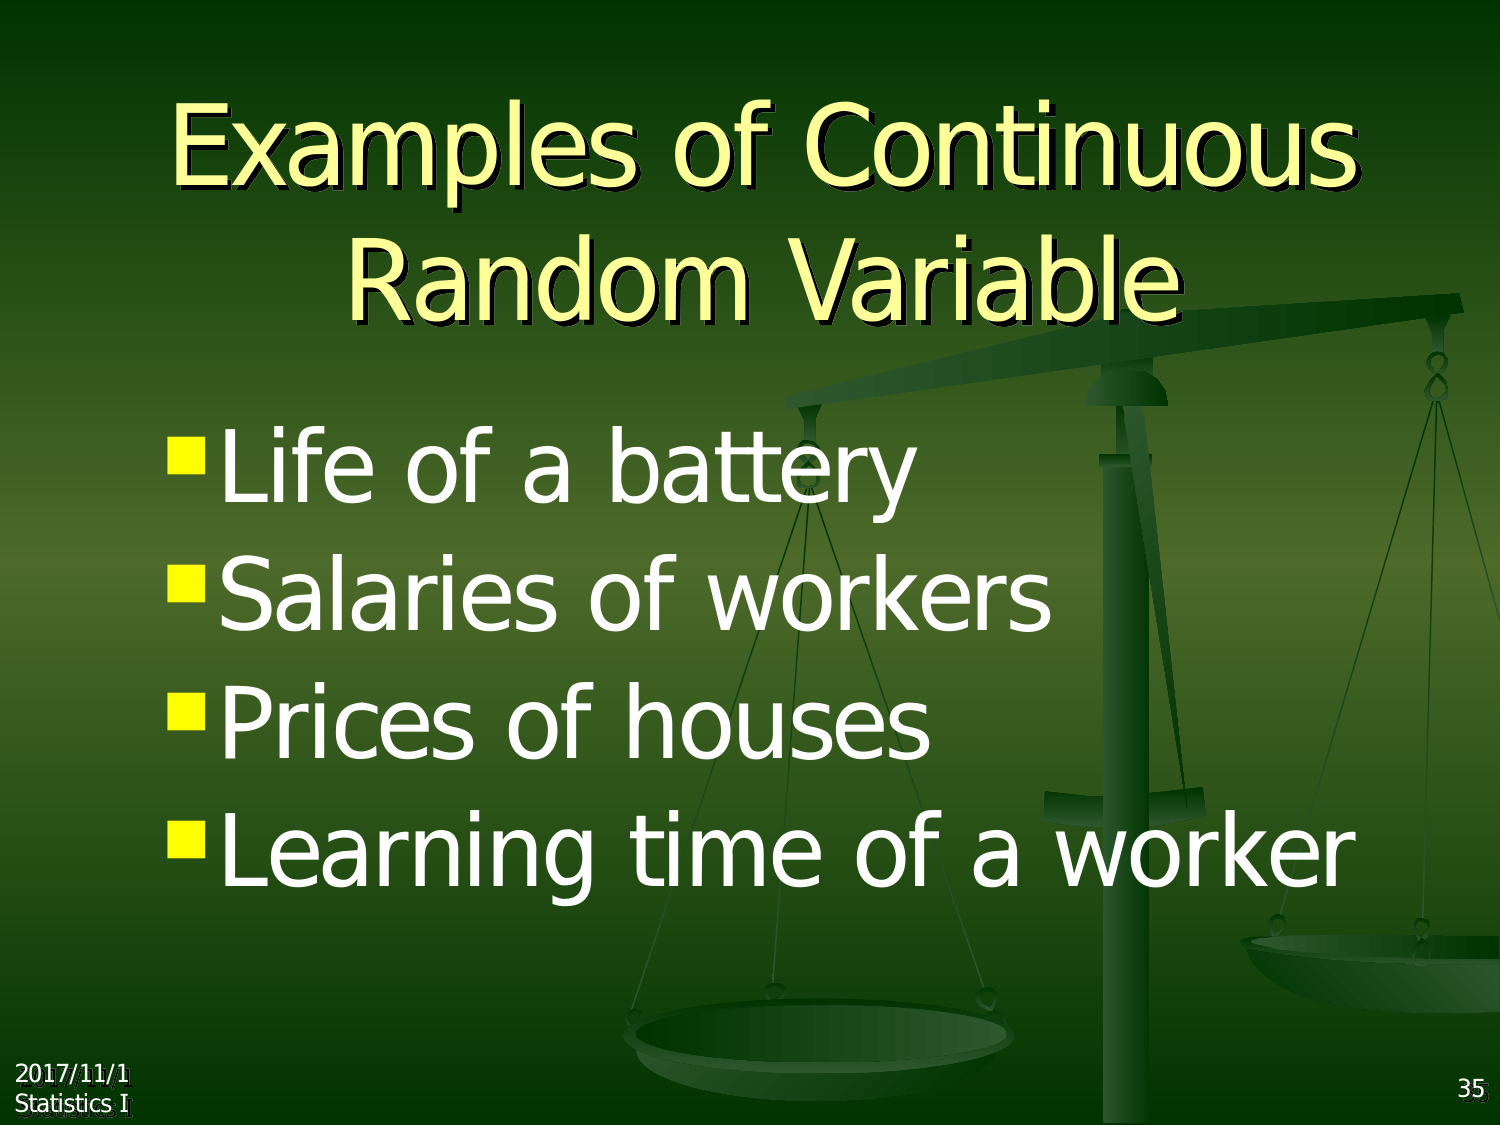

# Examples of Continuous Random Variable
Life of a battery
Salaries of workers
Prices of houses
Learning time of a worker
2017/11/1
Statistics I
35